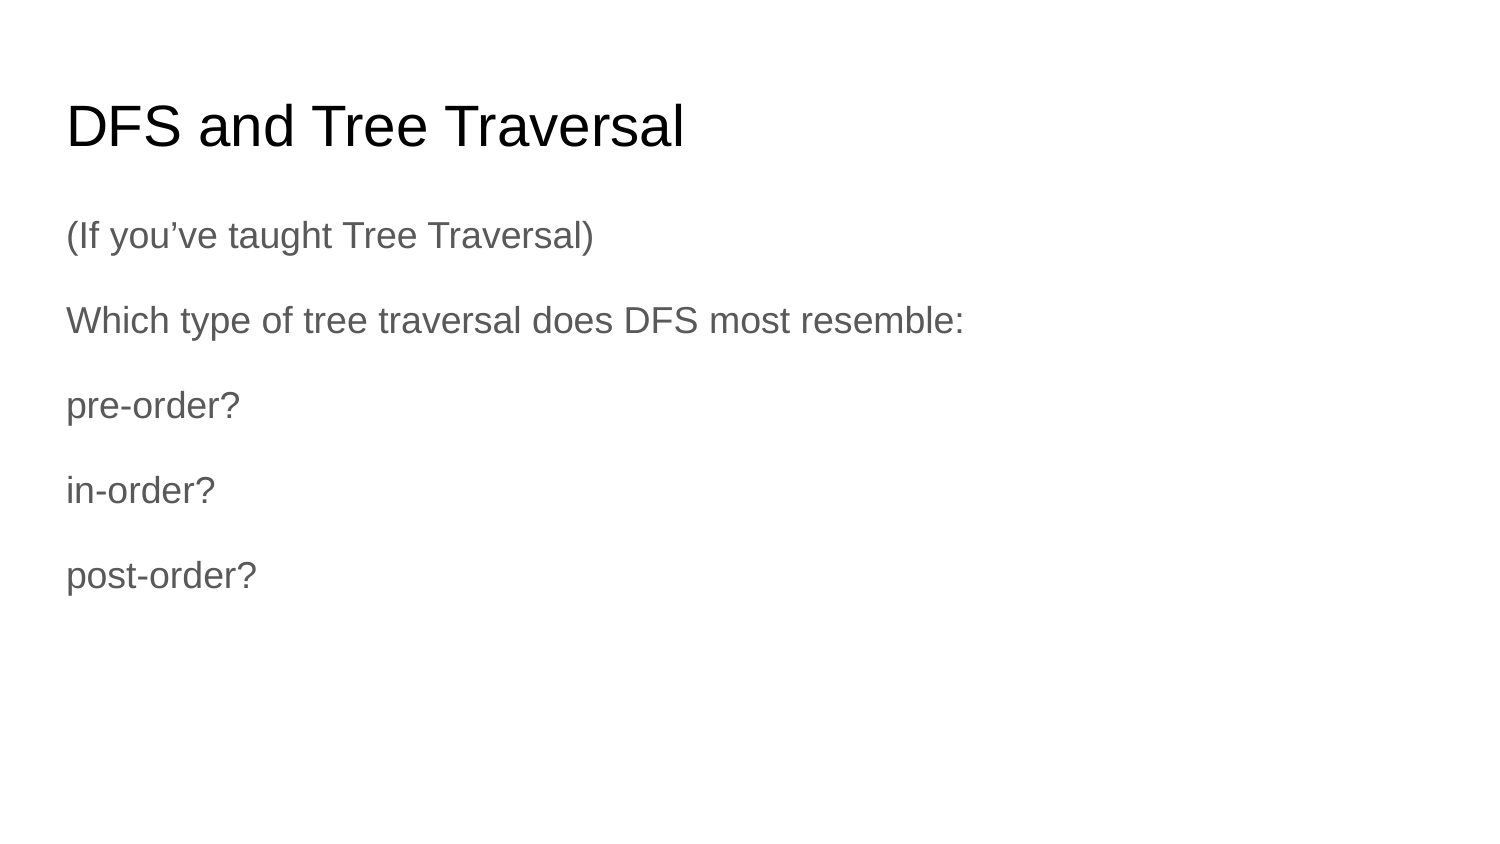

# DFS and Tree Traversal
(If you’ve taught Tree Traversal)
Which type of tree traversal does DFS most resemble:
pre-order?
in-order?
post-order?